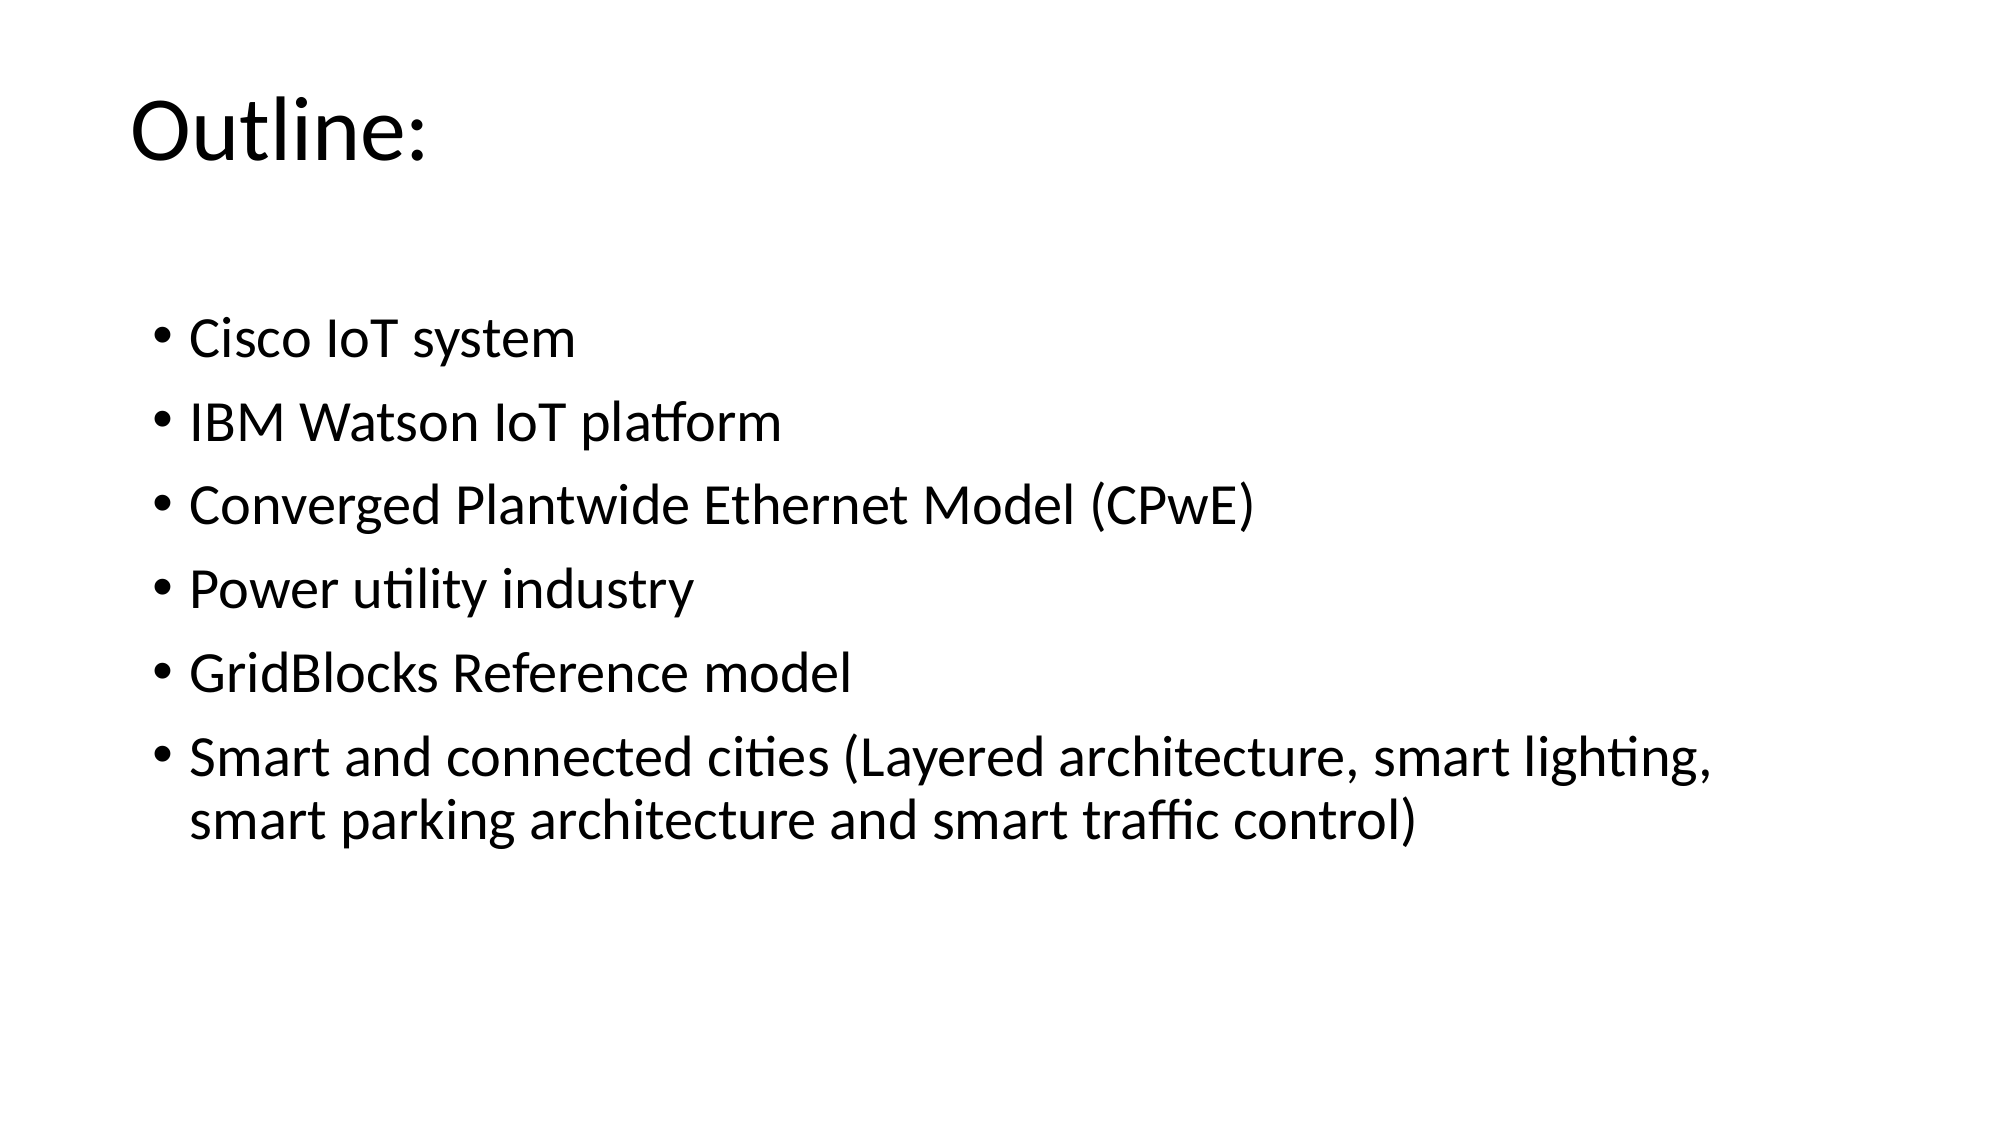

# Outline:
Cisco IoT system
IBM Watson IoT platform
Converged Plantwide Ethernet Model (CPwE)
Power utility industry
GridBlocks Reference model
Smart and connected cities (Layered architecture, smart lighting, smart parking architecture and smart traffic control)